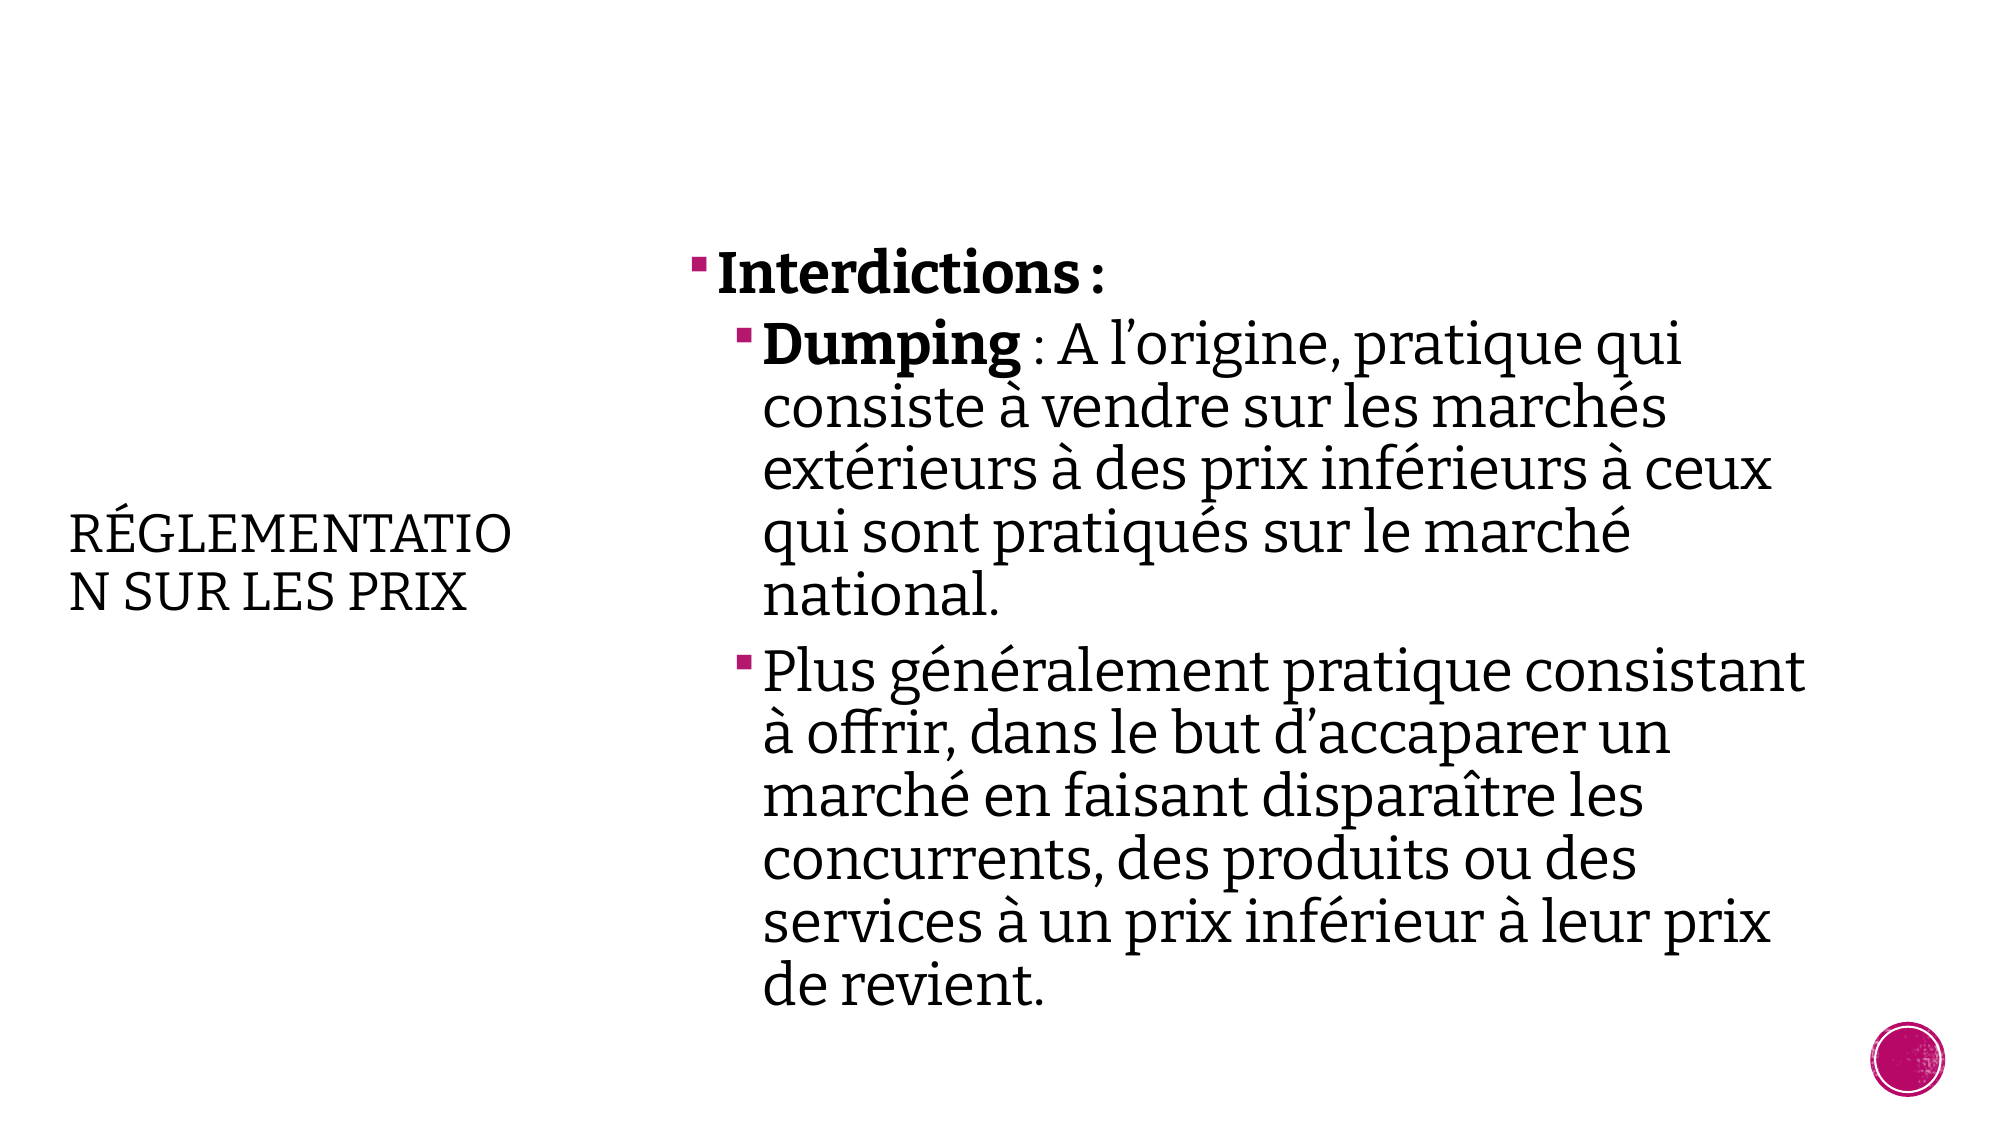

Interdictions :
Dumping : A l’origine, pratique qui consiste à vendre sur les marchés extérieurs à des prix inférieurs à ceux qui sont pratiqués sur le marché national.
Plus généralement pratique consistant à offrir, dans le but d’accaparer un marché en faisant disparaître les concurrents, des produits ou des services à un prix inférieur à leur prix de revient.

# Réglementation sur les prix